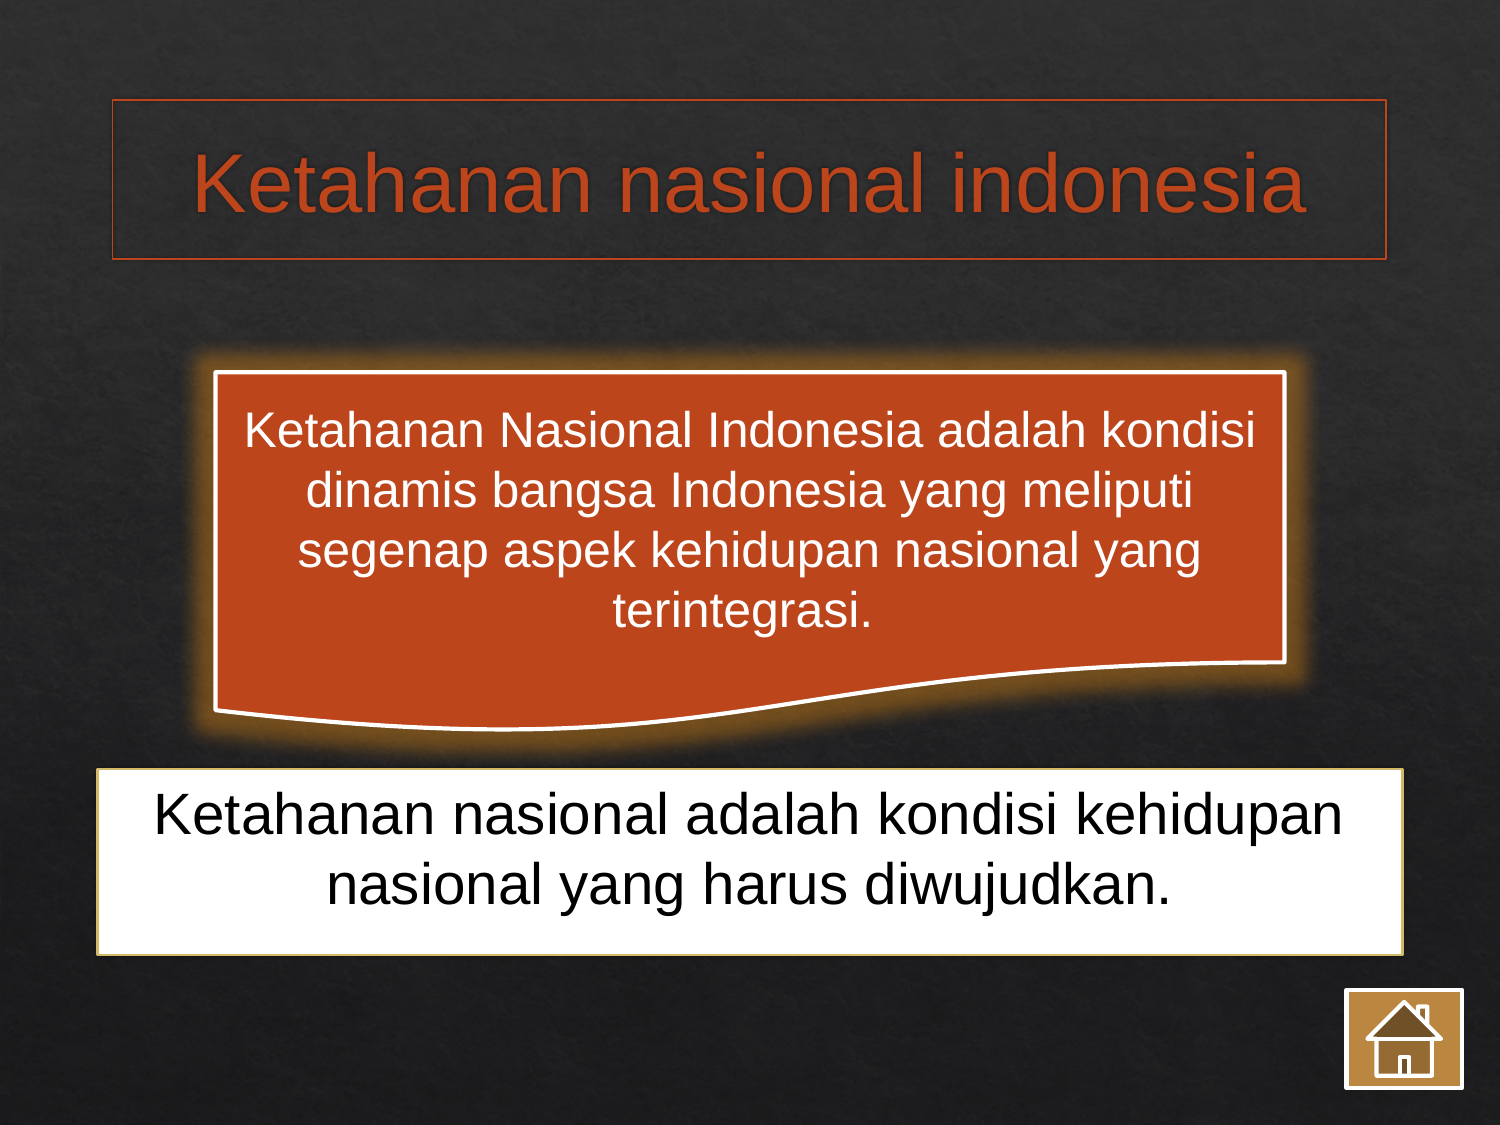

# Ketahanan nasional indonesia
Ketahanan Nasional Indonesia adalah kondisi dinamis bangsa Indonesia yang meliputi segenap aspek kehidupan nasional yang terintegrasi.
Ketahanan nasional adalah kondisi kehidupan nasional yang harus diwujudkan.